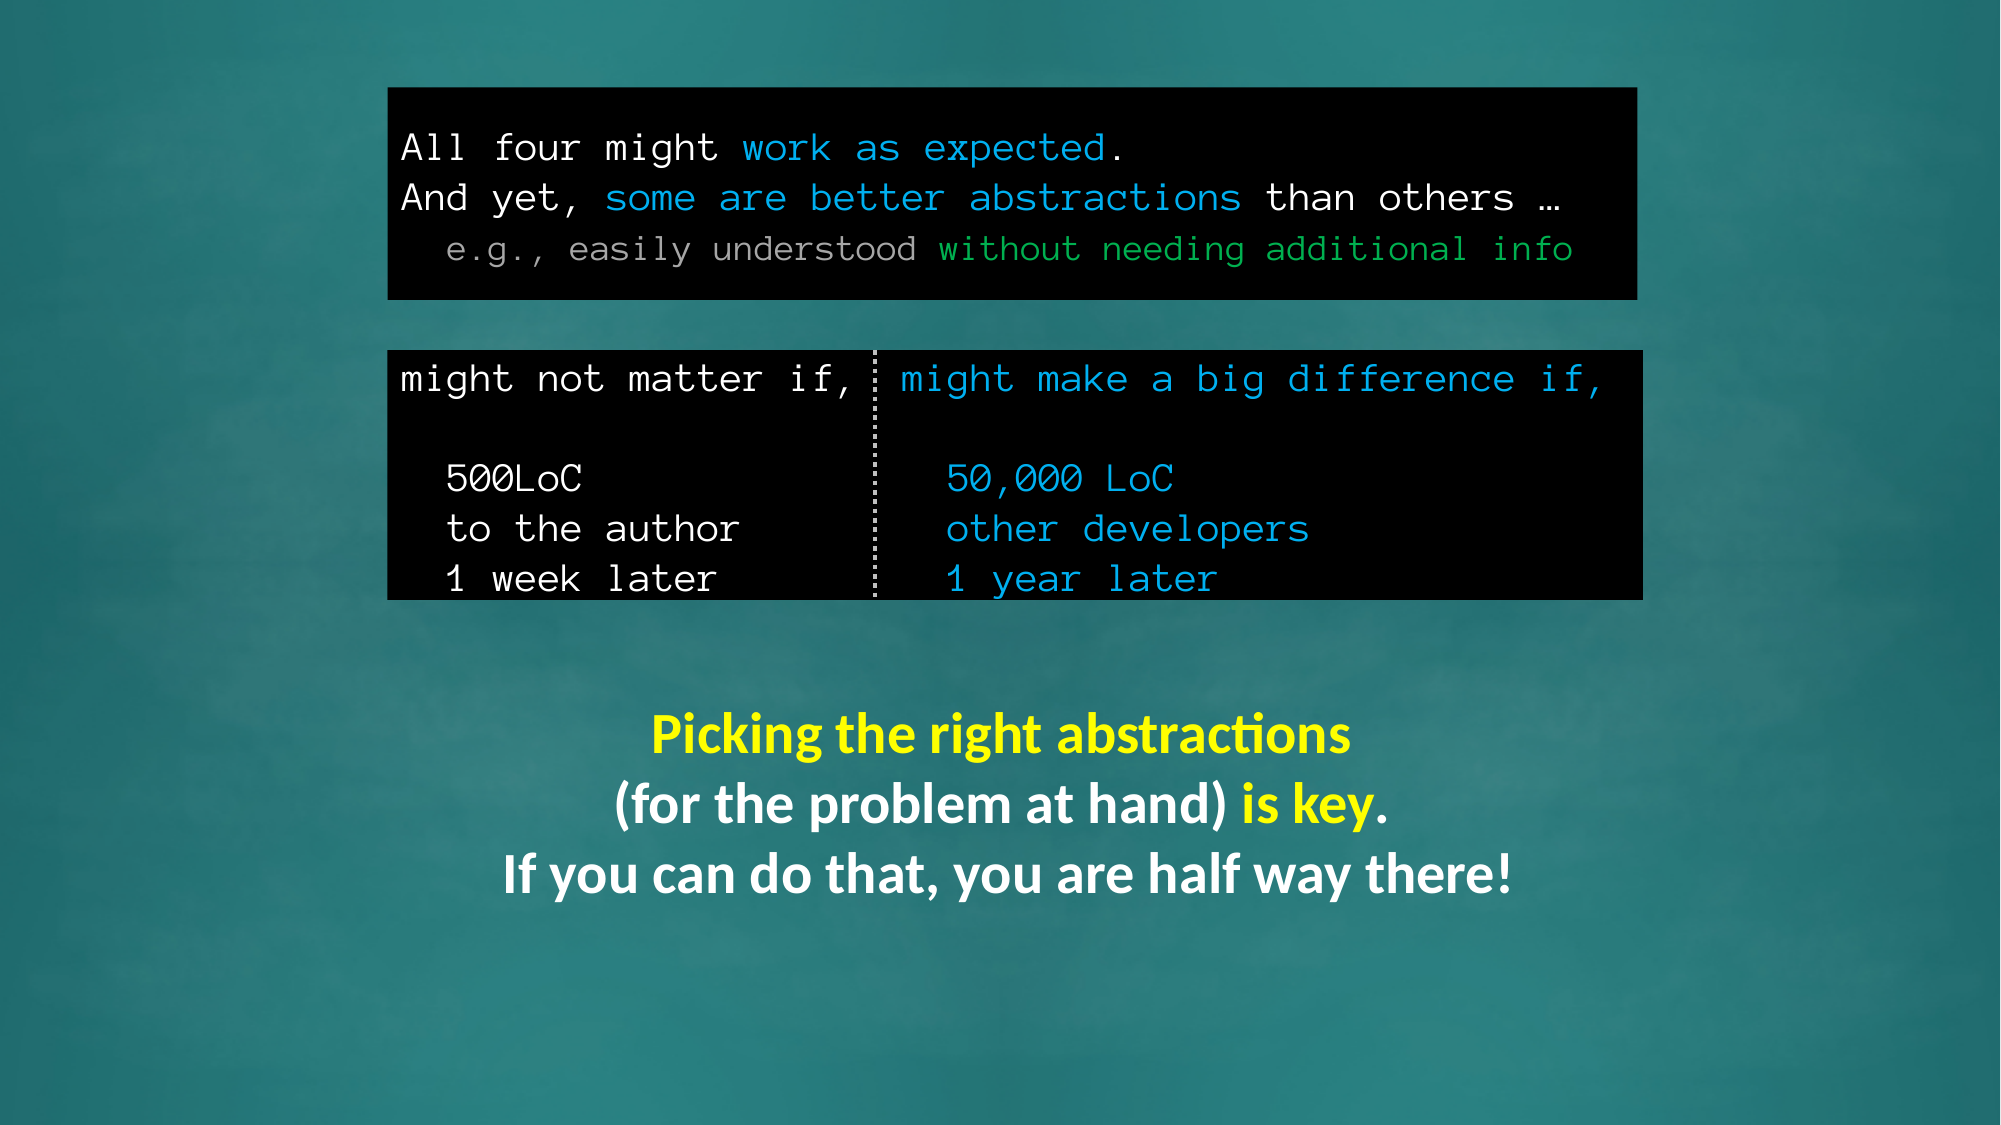

All four might work as expected.
And yet, some are better abstractions than others …
  e.g., easily understood without needing additional info
might not matter if,  might make a big difference if,
  500LoC                50,000 LoC
  to the author         other developers
  1 week later          1 year later
# Picking the right abstractions (for the problem at hand) is key. If you can do that, you are half way there!